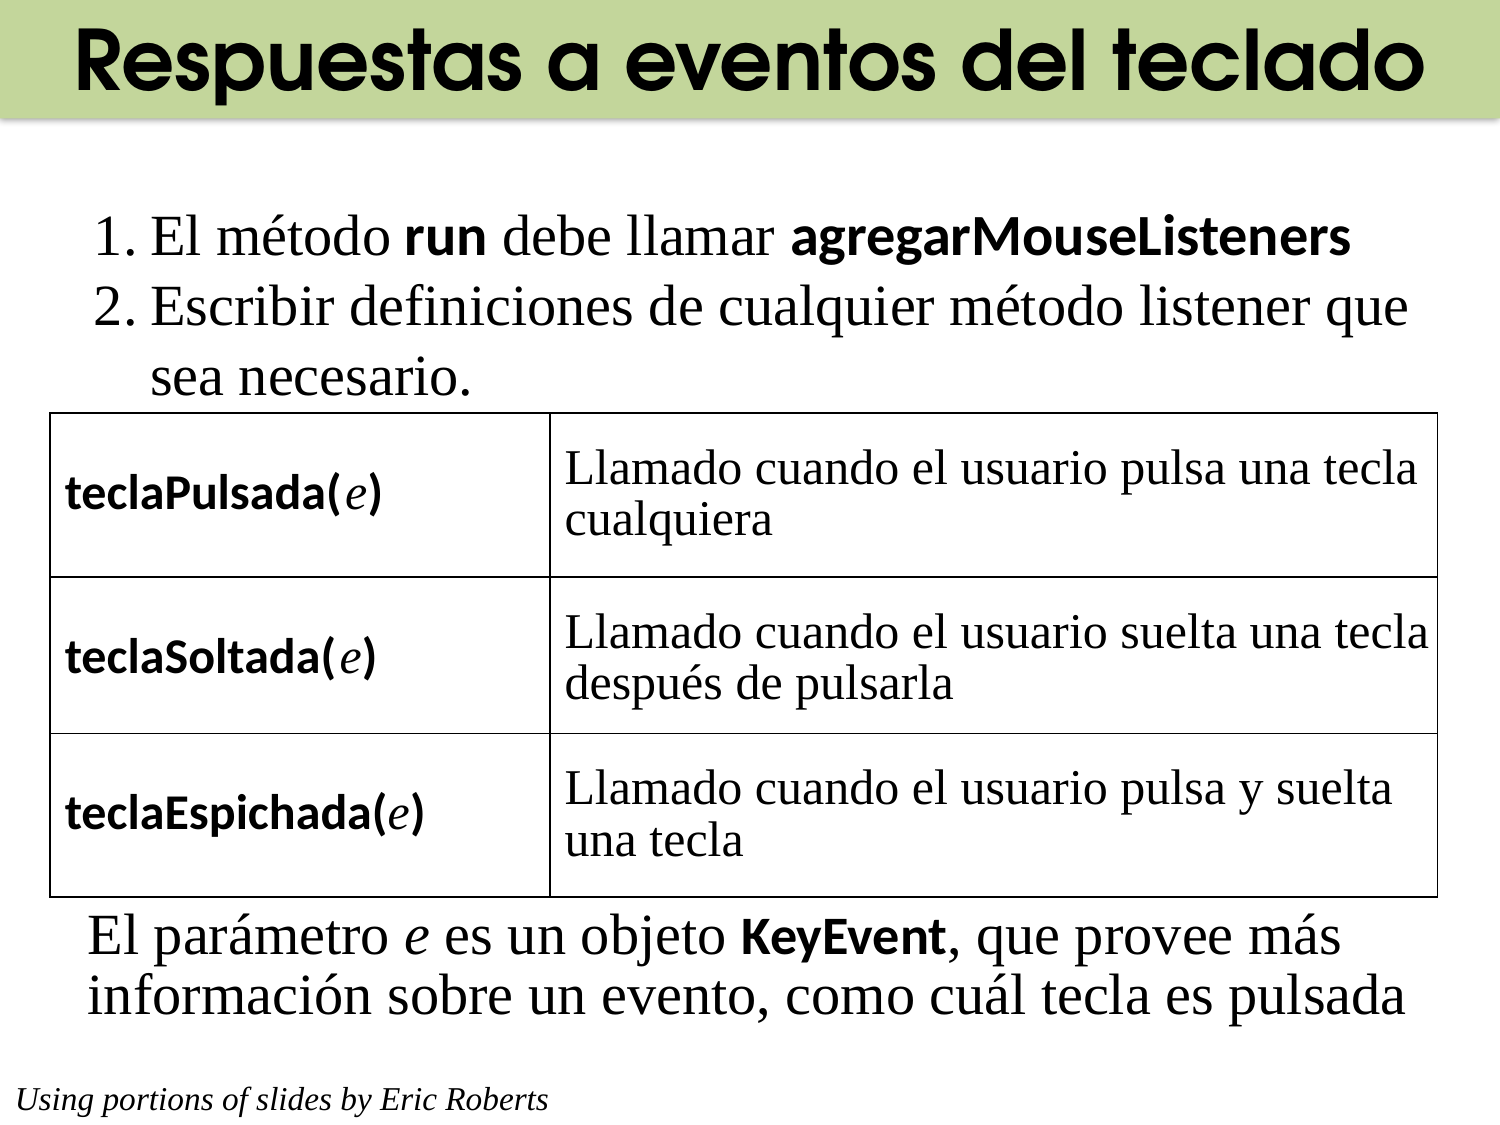

Respuestas a eventos del teclado
1.	El método run debe llamar agregarMouseListeners
2.	Escribir definiciones de cualquier método listener que sea necesario.
teclaPulsada( e)
Llamado cuando el usuario pulsa una tecla
cualquiera
teclaSoltada( e)
Llamado cuando el usuario suelta una tecla
después de pulsarla
teclaEspichada(e)
Llamado cuando el usuario pulsa y suelta
una tecla
	El parámetro e es un objeto KeyEvent, que provee más información sobre un evento, como cuál tecla es pulsada
Using portions of slides by Eric Roberts